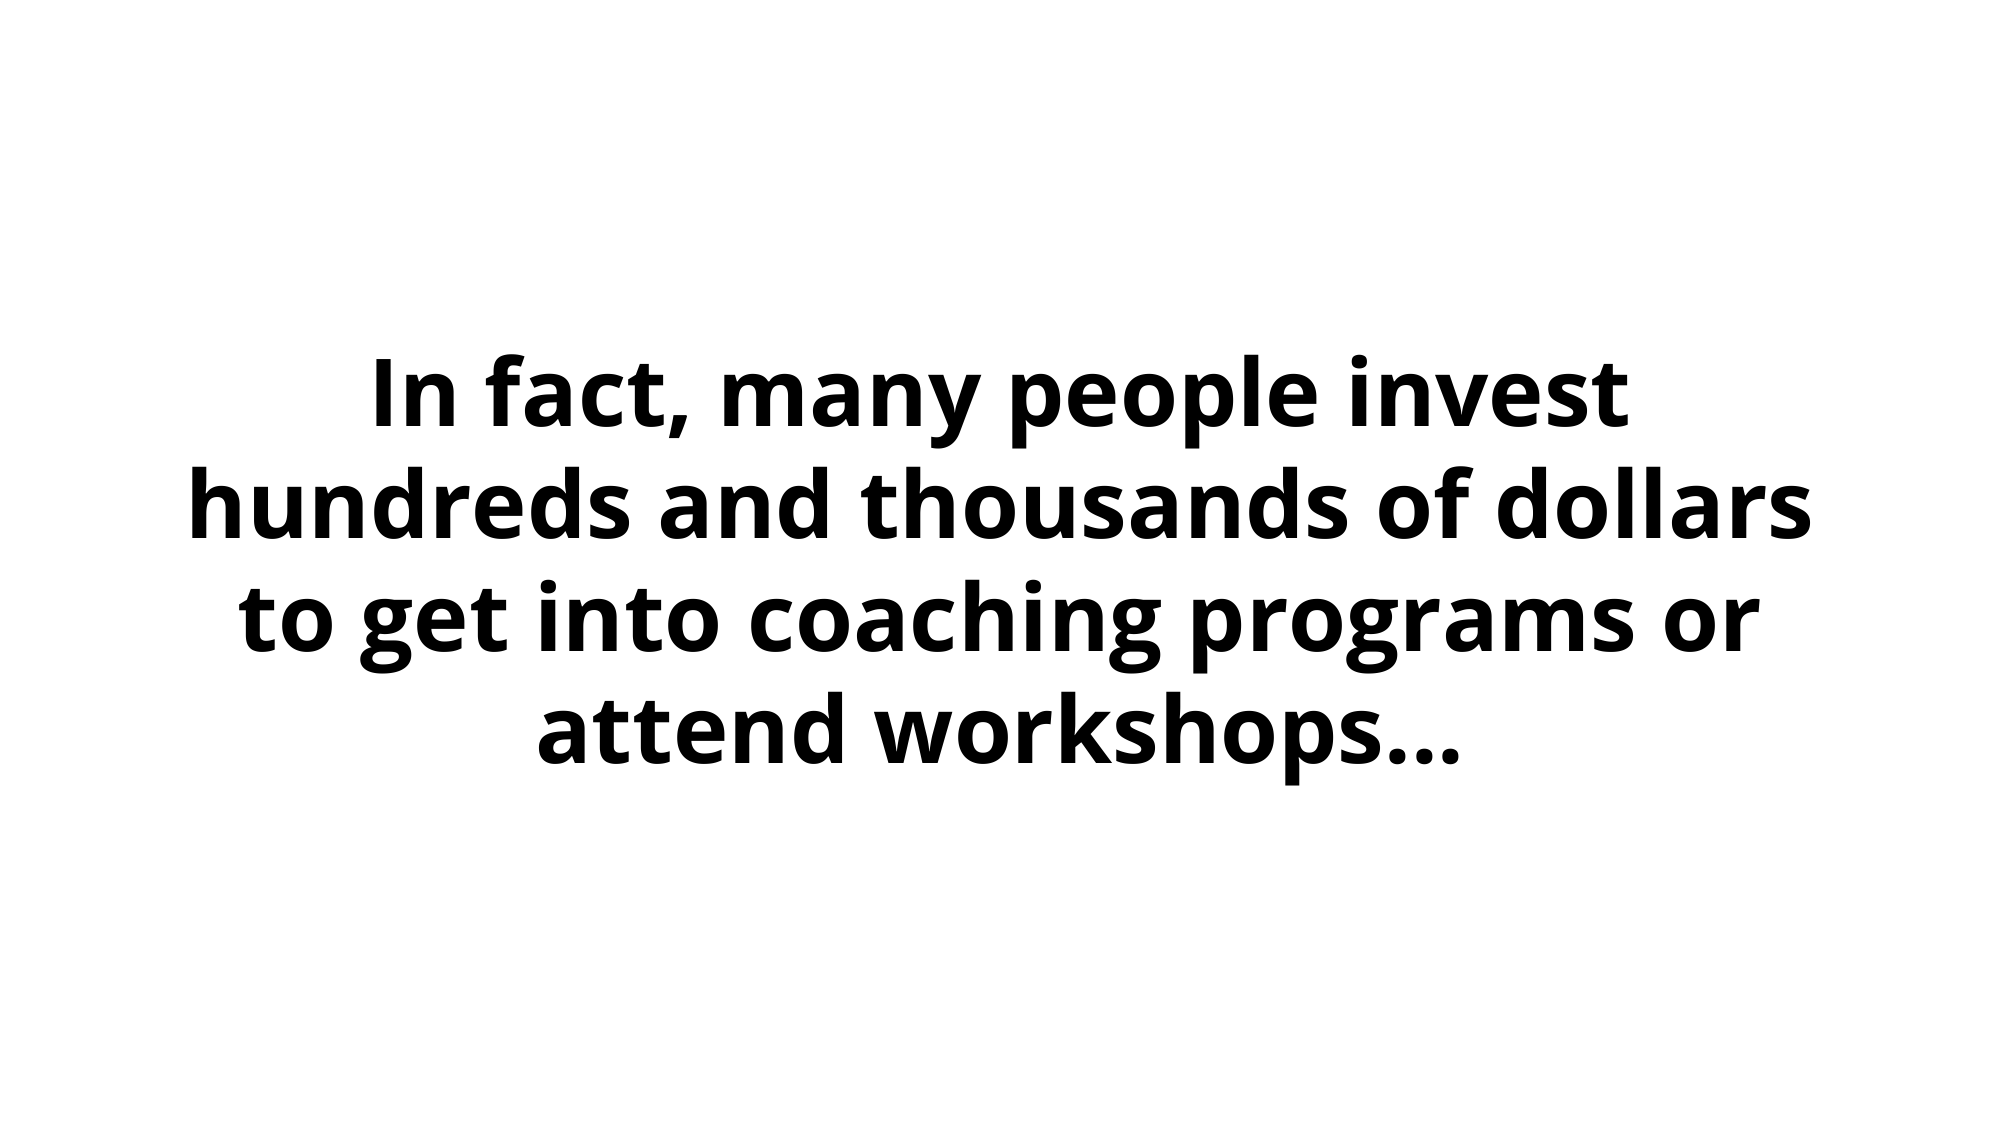

In fact, many people invest hundreds and thousands of dollars to get into coaching programs or attend workshops...